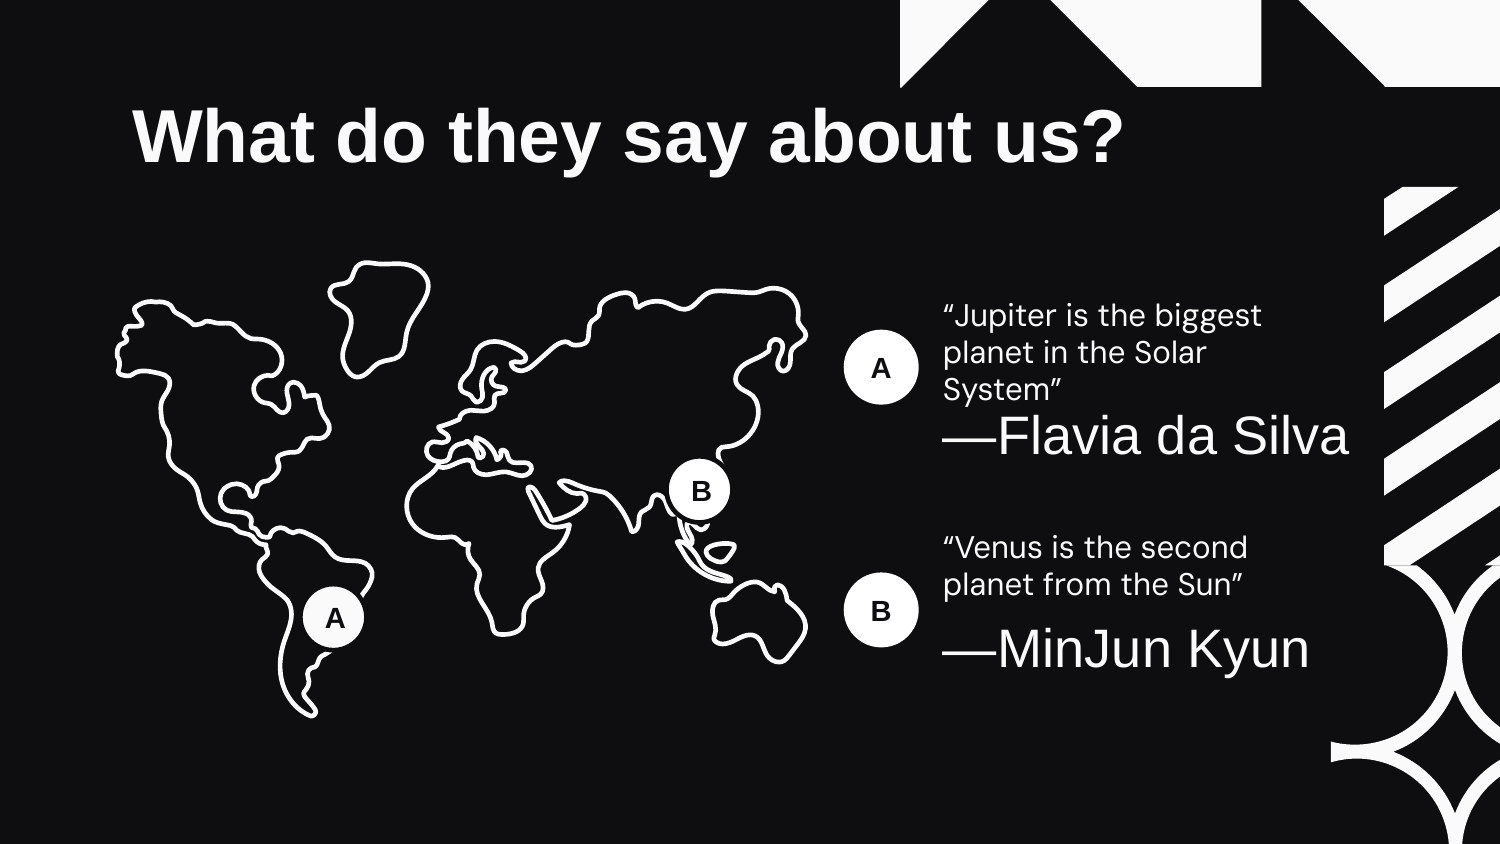

# What do they say about us?

“Jupiter is the biggest planet in the Solar System”
A
—Flavia da Silva
B
“Venus is the second planet from the Sun”
B
A
—MinJun Kyun